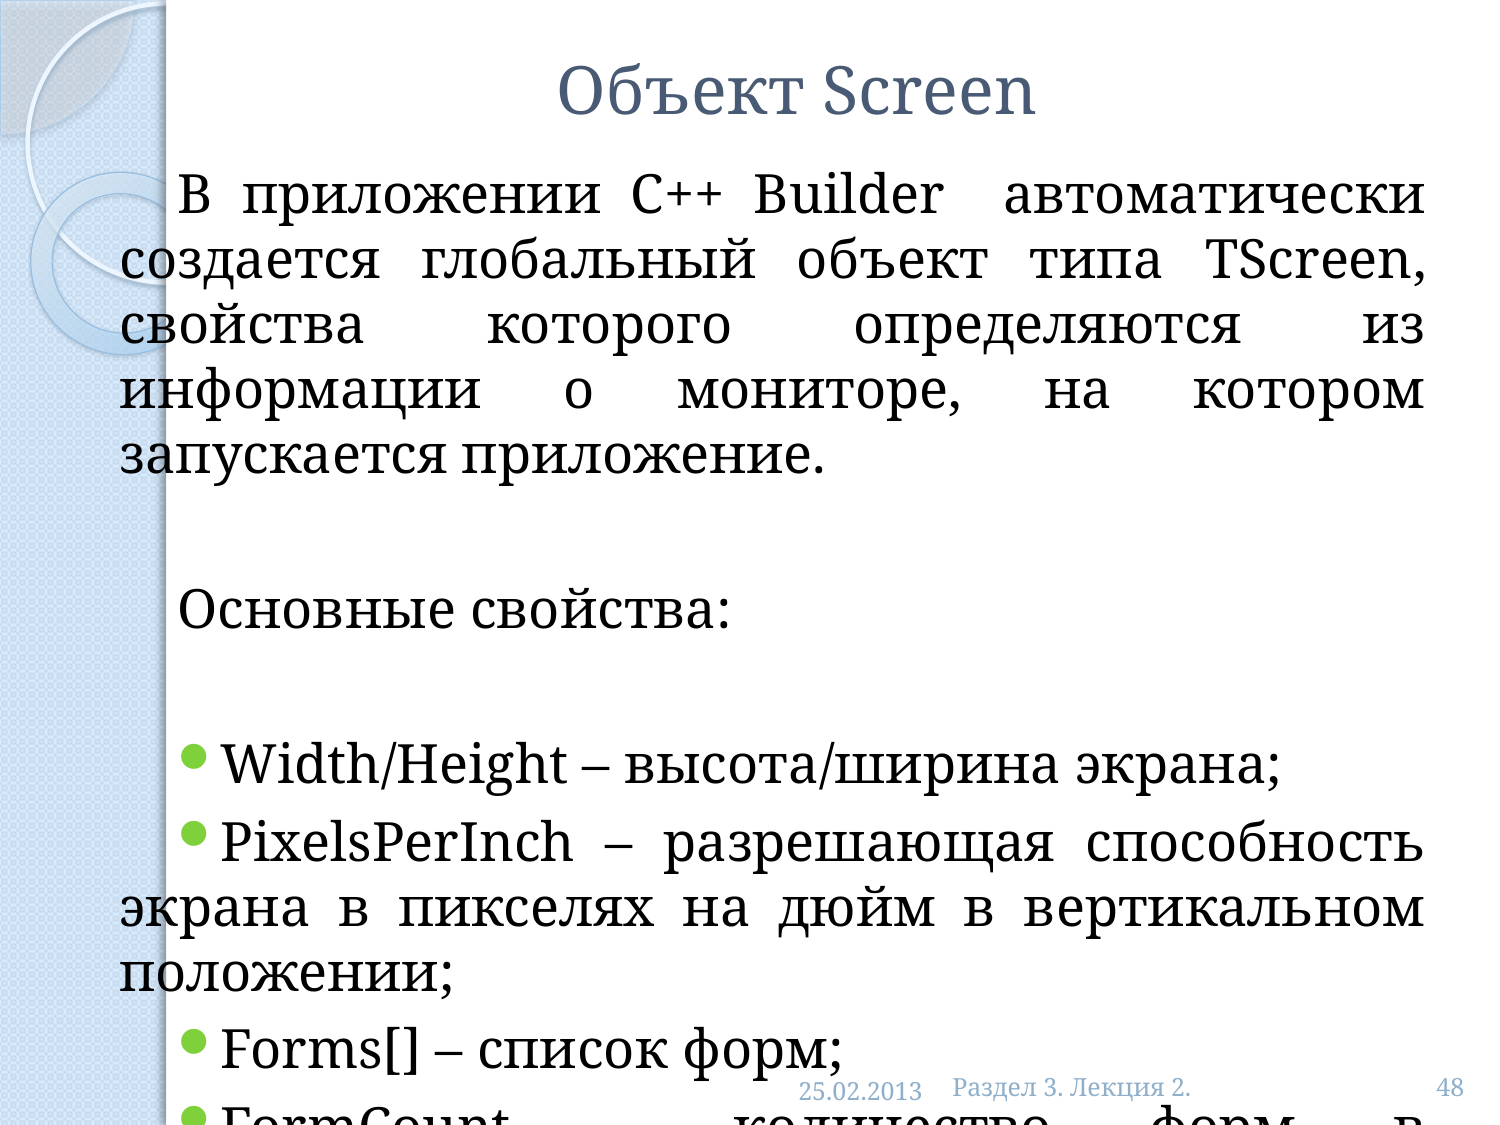

# Объект Screen
В приложении C++ Builder  автоматически создается глобальный объект типа TScreen, свойства которого определяются из информации о мониторе, на котором запускается приложение.

Основные свойства:

Width/Height – высота/ширина экрана;
PixelsPerInch – разрешающая способность экрана в пикселях на дюйм в вертикальном положении;
Forms[] – список форм;
FormCount – количество форм в приложении;

25.02.2013
Раздел 3. Лекция 2.
48